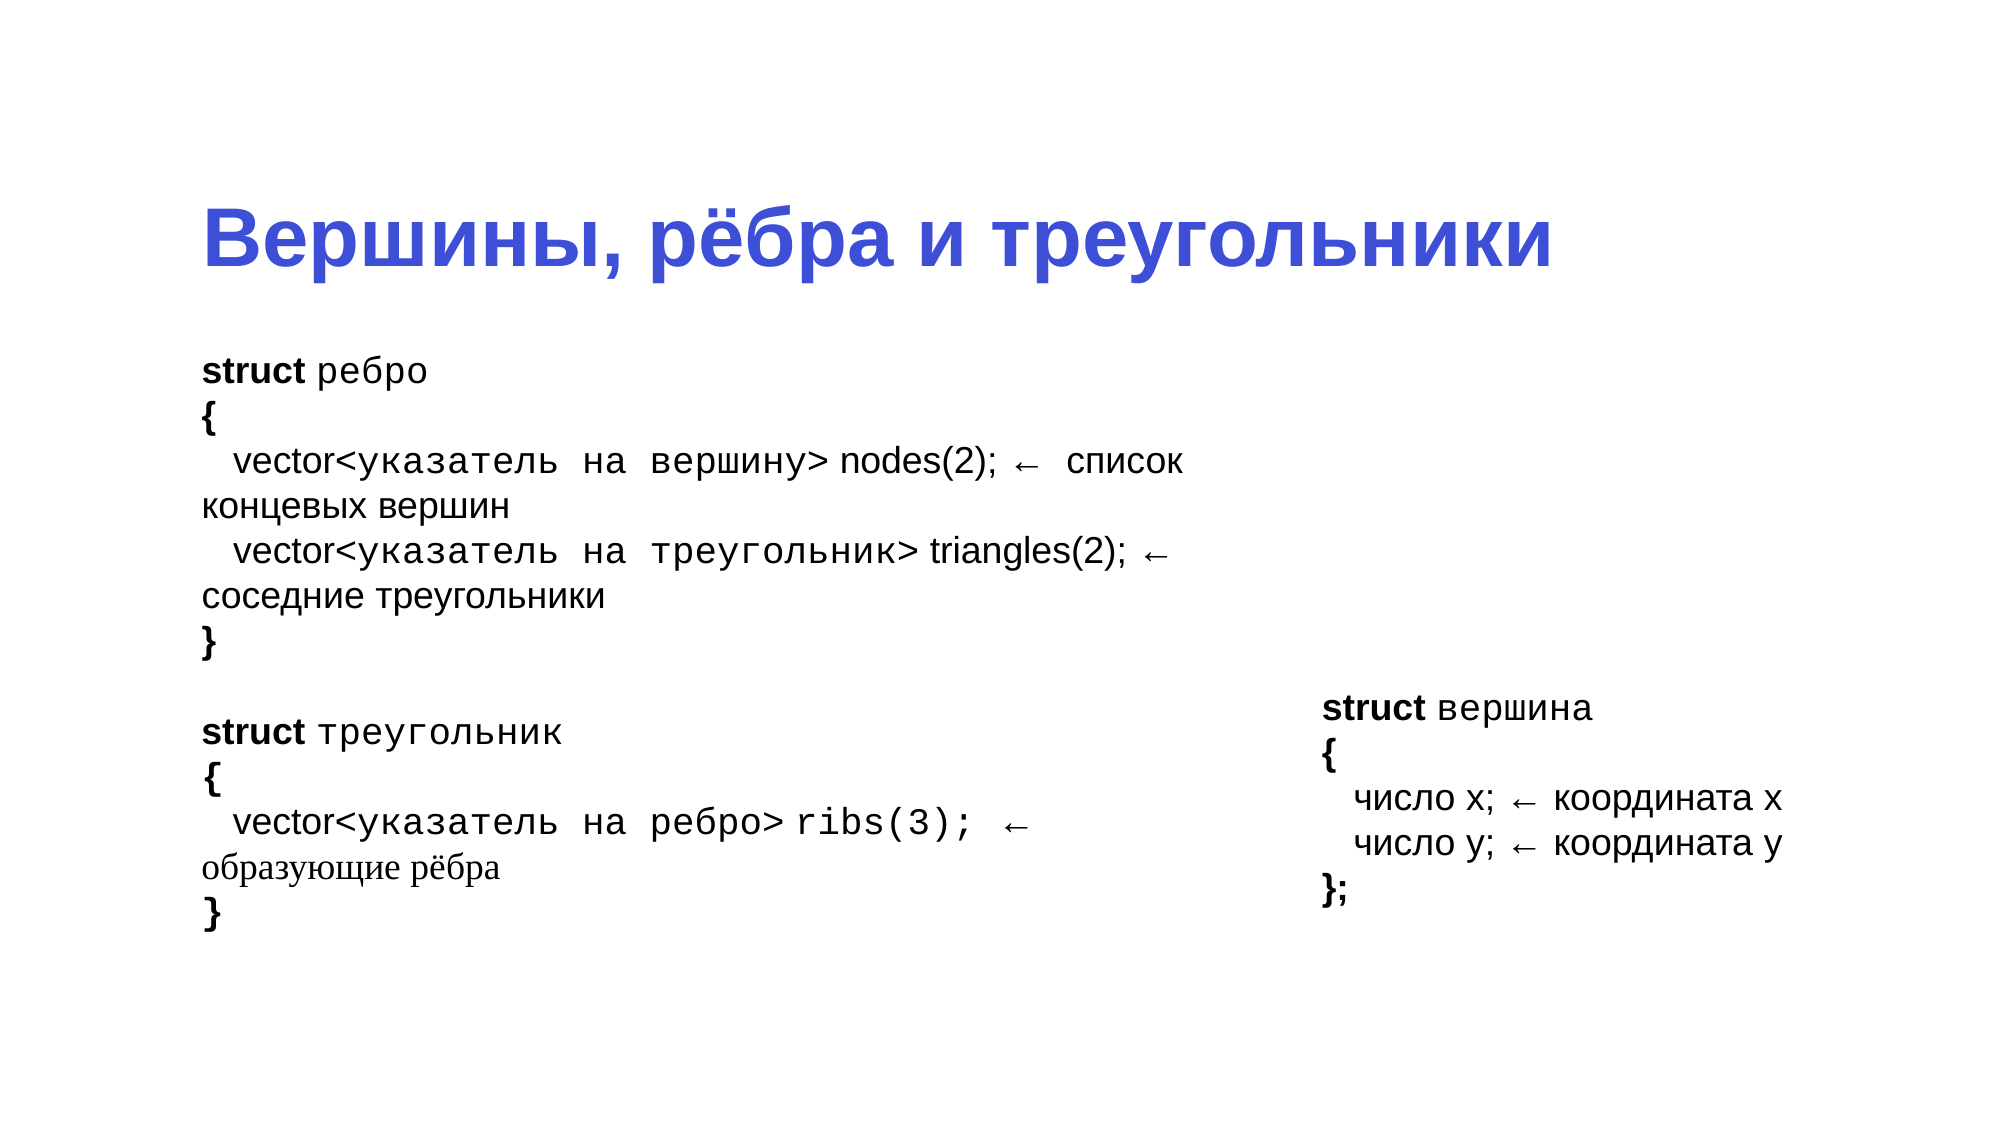

Вершины, рёбра и треугольники
struct ребро
{
   vector<указатель на вершину> nodes(2); ←  список концевых вершин
   vector<указатель на треугольник> triangles(2); ← соседние треугольники
}
struct вершина
{
   число x; ← координата x
   число y; ← координата y
};
struct треугольник
{
   vector<указатель на ребро> ribs(3); ← образующие рёбра
}